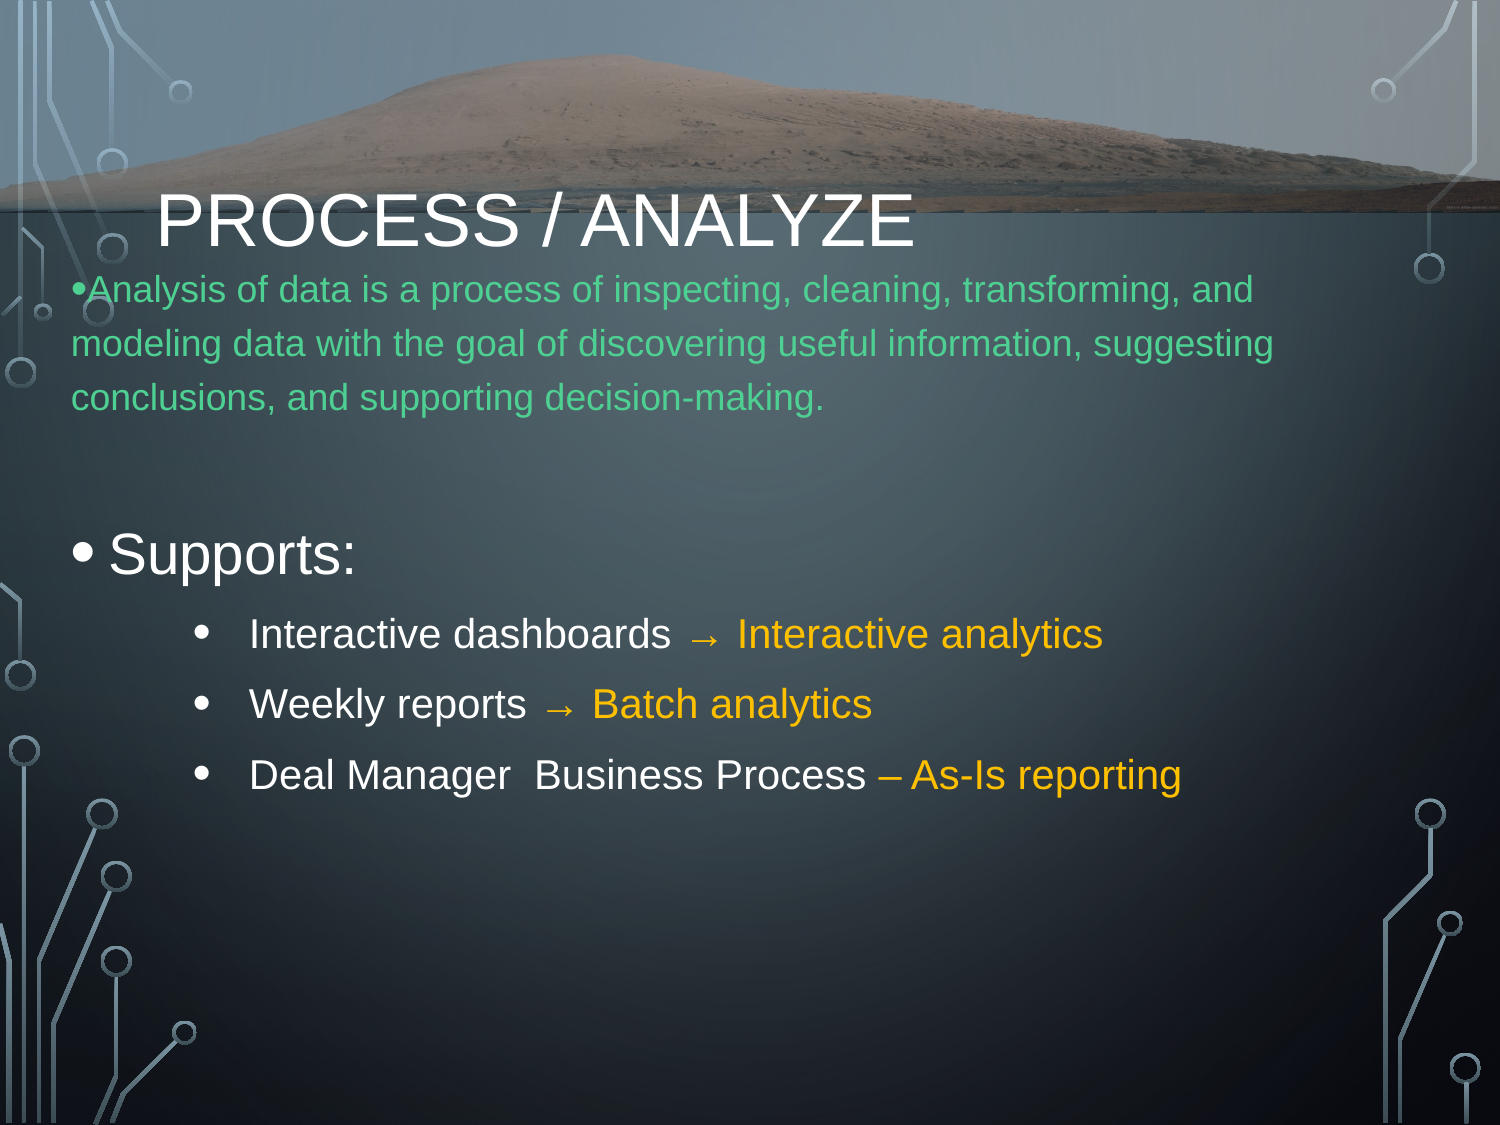

# Process / Analyze
Analysis of data is a process of inspecting, cleaning, transforming, and modeling data with the goal of discovering useful information, suggesting conclusions, and supporting decision-making.

Supports:
Interactive dashboards → Interactive analytics
Weekly reports → Batch analytics
Deal Manager  Business Process – As-Is reporting